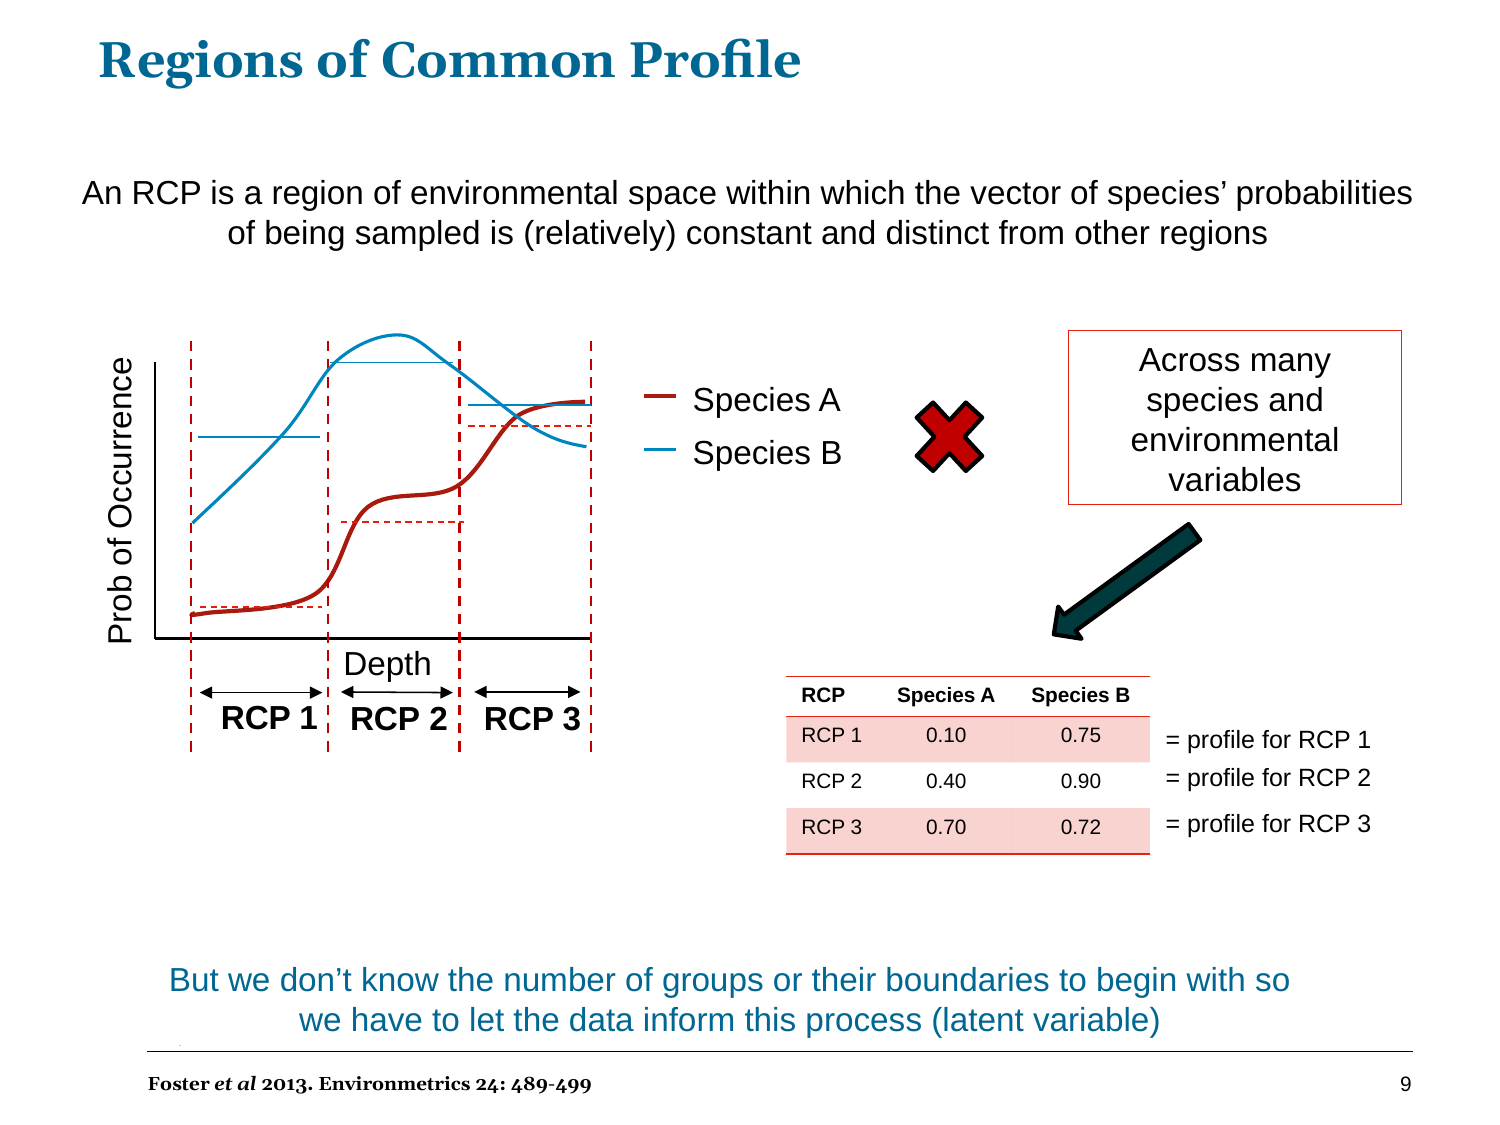

# Regions of Common Profile
An RCP is a region of environmental space within which the vector of species’ probabilities of being sampled is (relatively) constant and distinct from other regions
Across many species and environmental variables

Species A
Species B

Prob of Occurrence
Depth
RCP 1
RCP 3
RCP 2

| RCP | Species A | Species B |
| --- | --- | --- |
| RCP 1 | 0.10 | 0.75 |
| RCP 2 | 0.40 | 0.90 |
| RCP 3 | 0.70 | 0.72 |
= profile for RCP 1
= profile for RCP 2
= profile for RCP 3
But we don’t know the number of groups or their boundaries to begin with so we have to let the data inform this process (latent variable)
9
Foster et al 2013. Environmetrics 24: 489-499